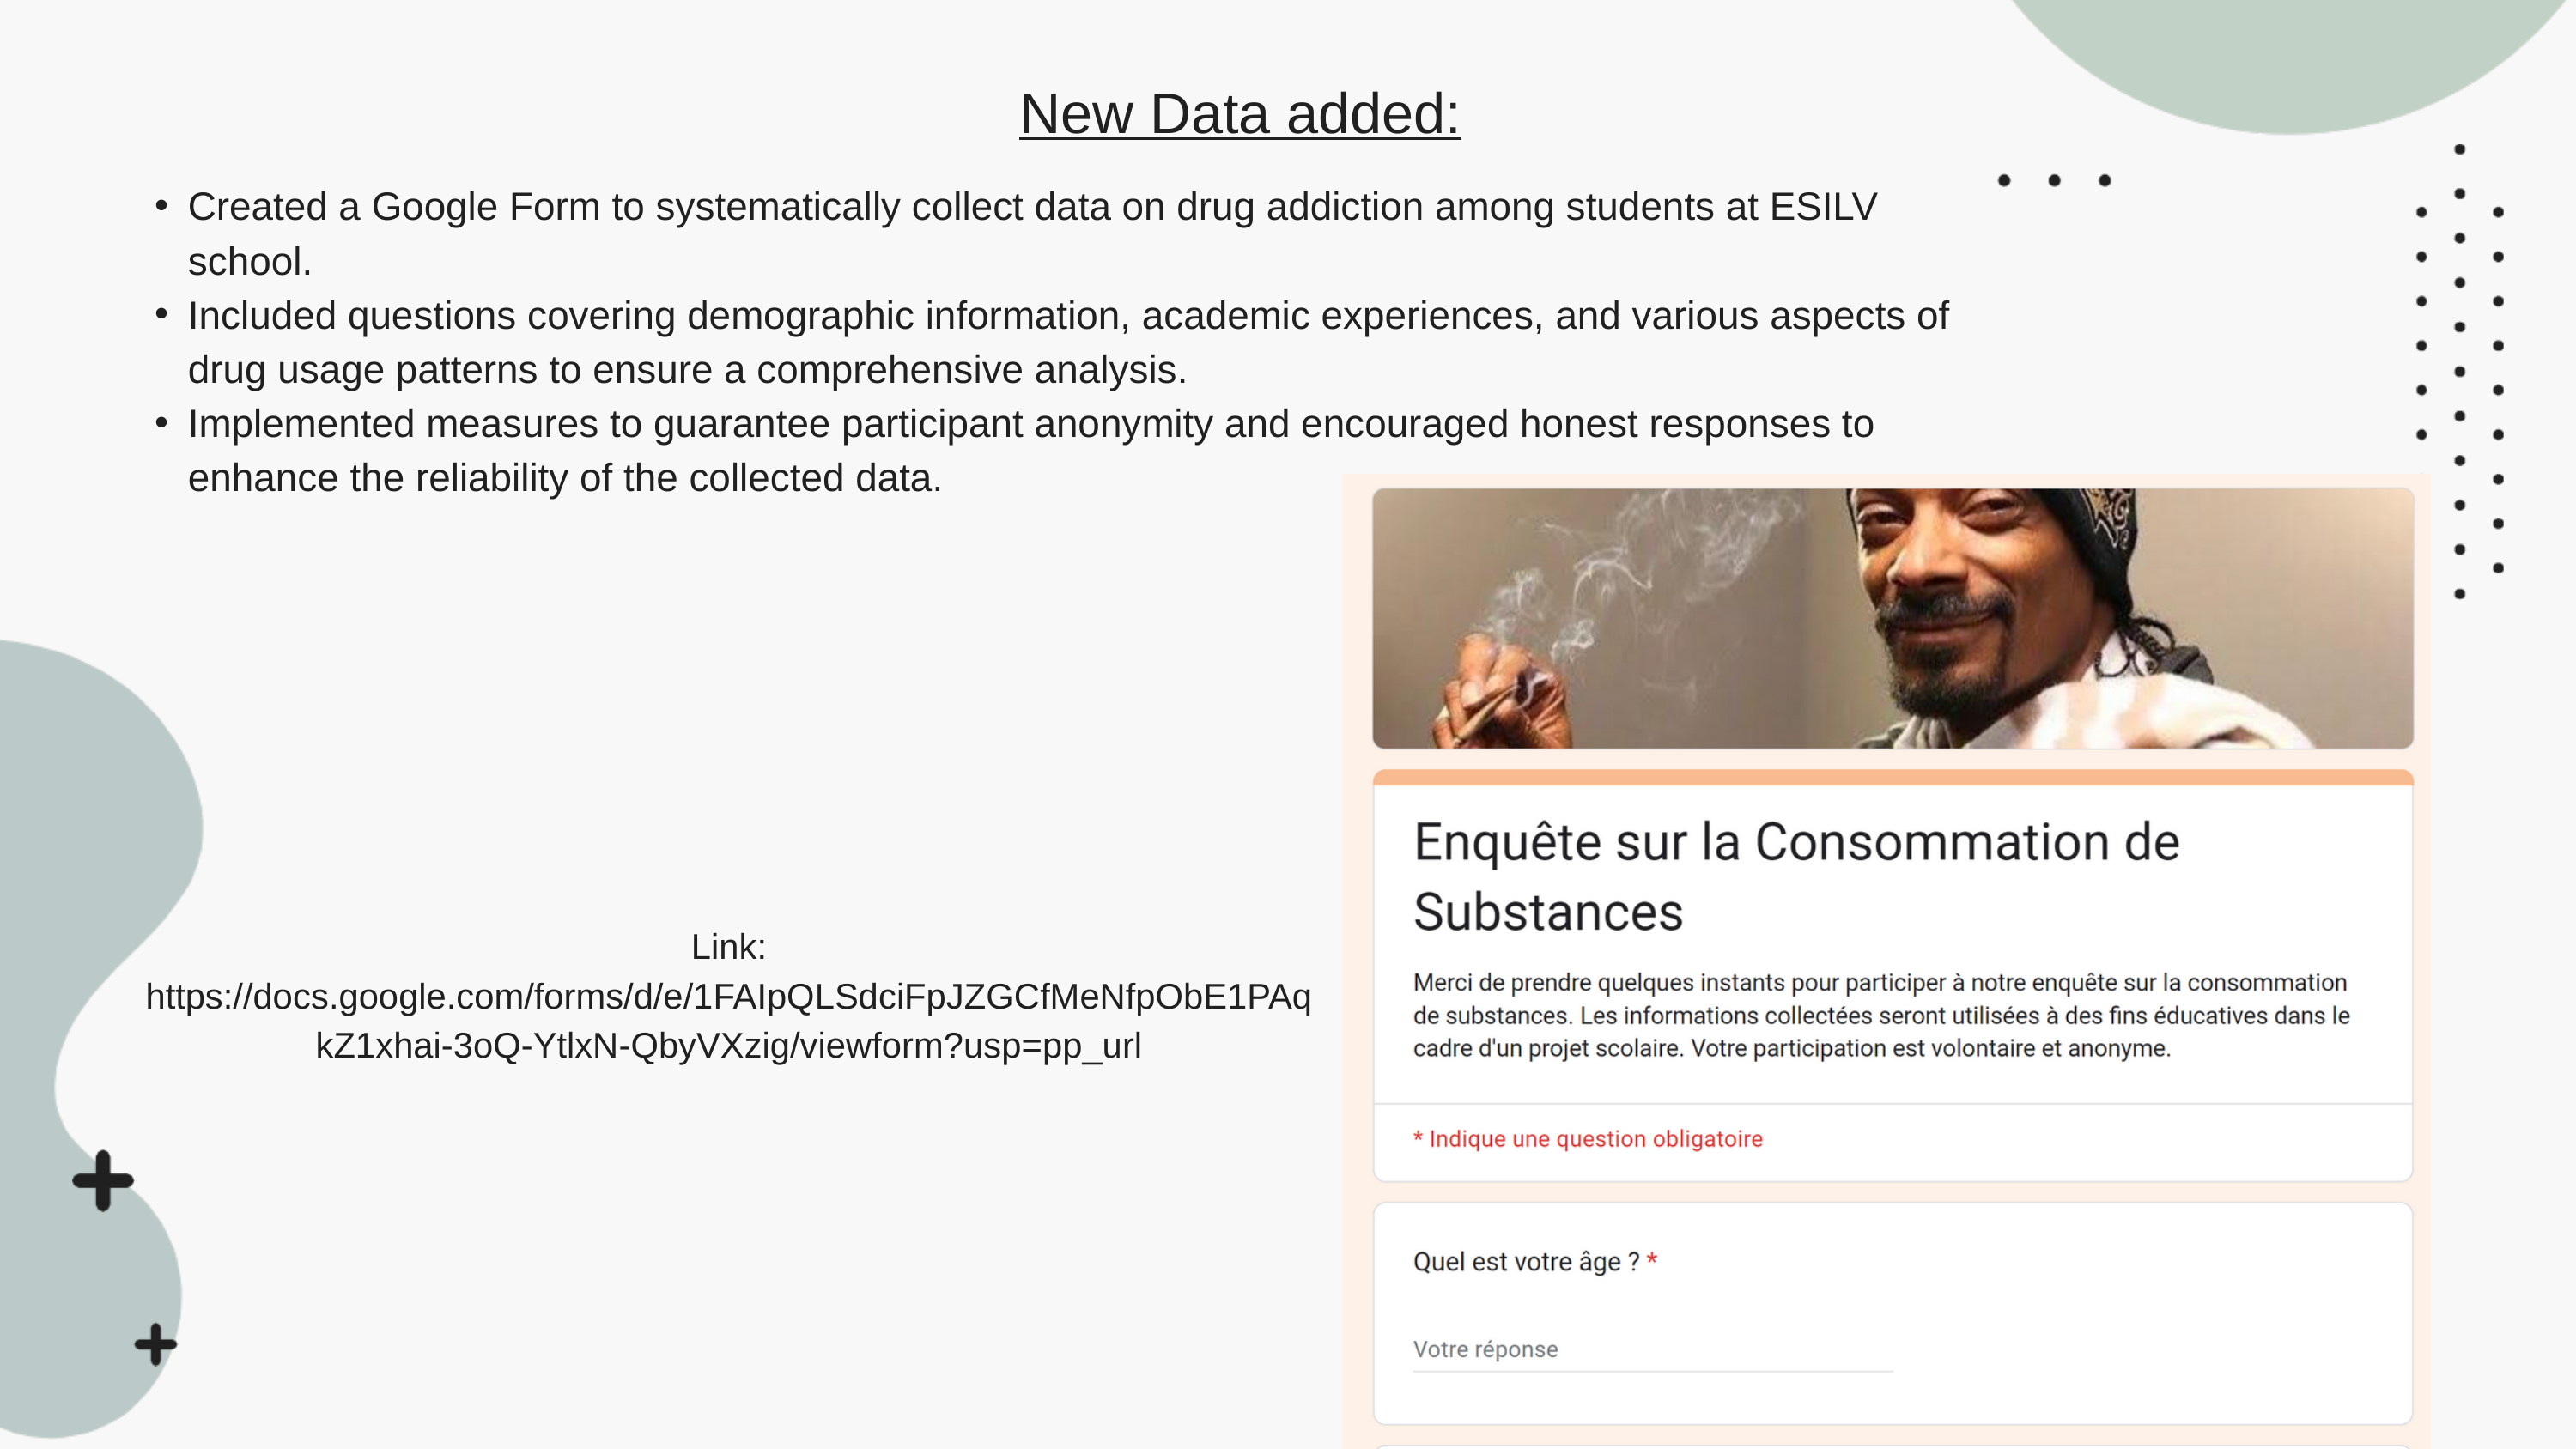

New Data added:

Created a Google Form to systematically collect data on drug addiction among students at ESILV school.
Included questions covering demographic information, academic experiences, and various aspects of drug usage patterns to ensure a comprehensive analysis.
Implemented measures to guarantee participant anonymity and encouraged honest responses to enhance the reliability of the collected data.

Link: https://docs.google.com/forms/d/e/1FAIpQLSdciFpJZGCfMeNfpObE1PAqkZ1xhai-3oQ-YtlxN-QbyVXzig/viewform?usp=pp_url